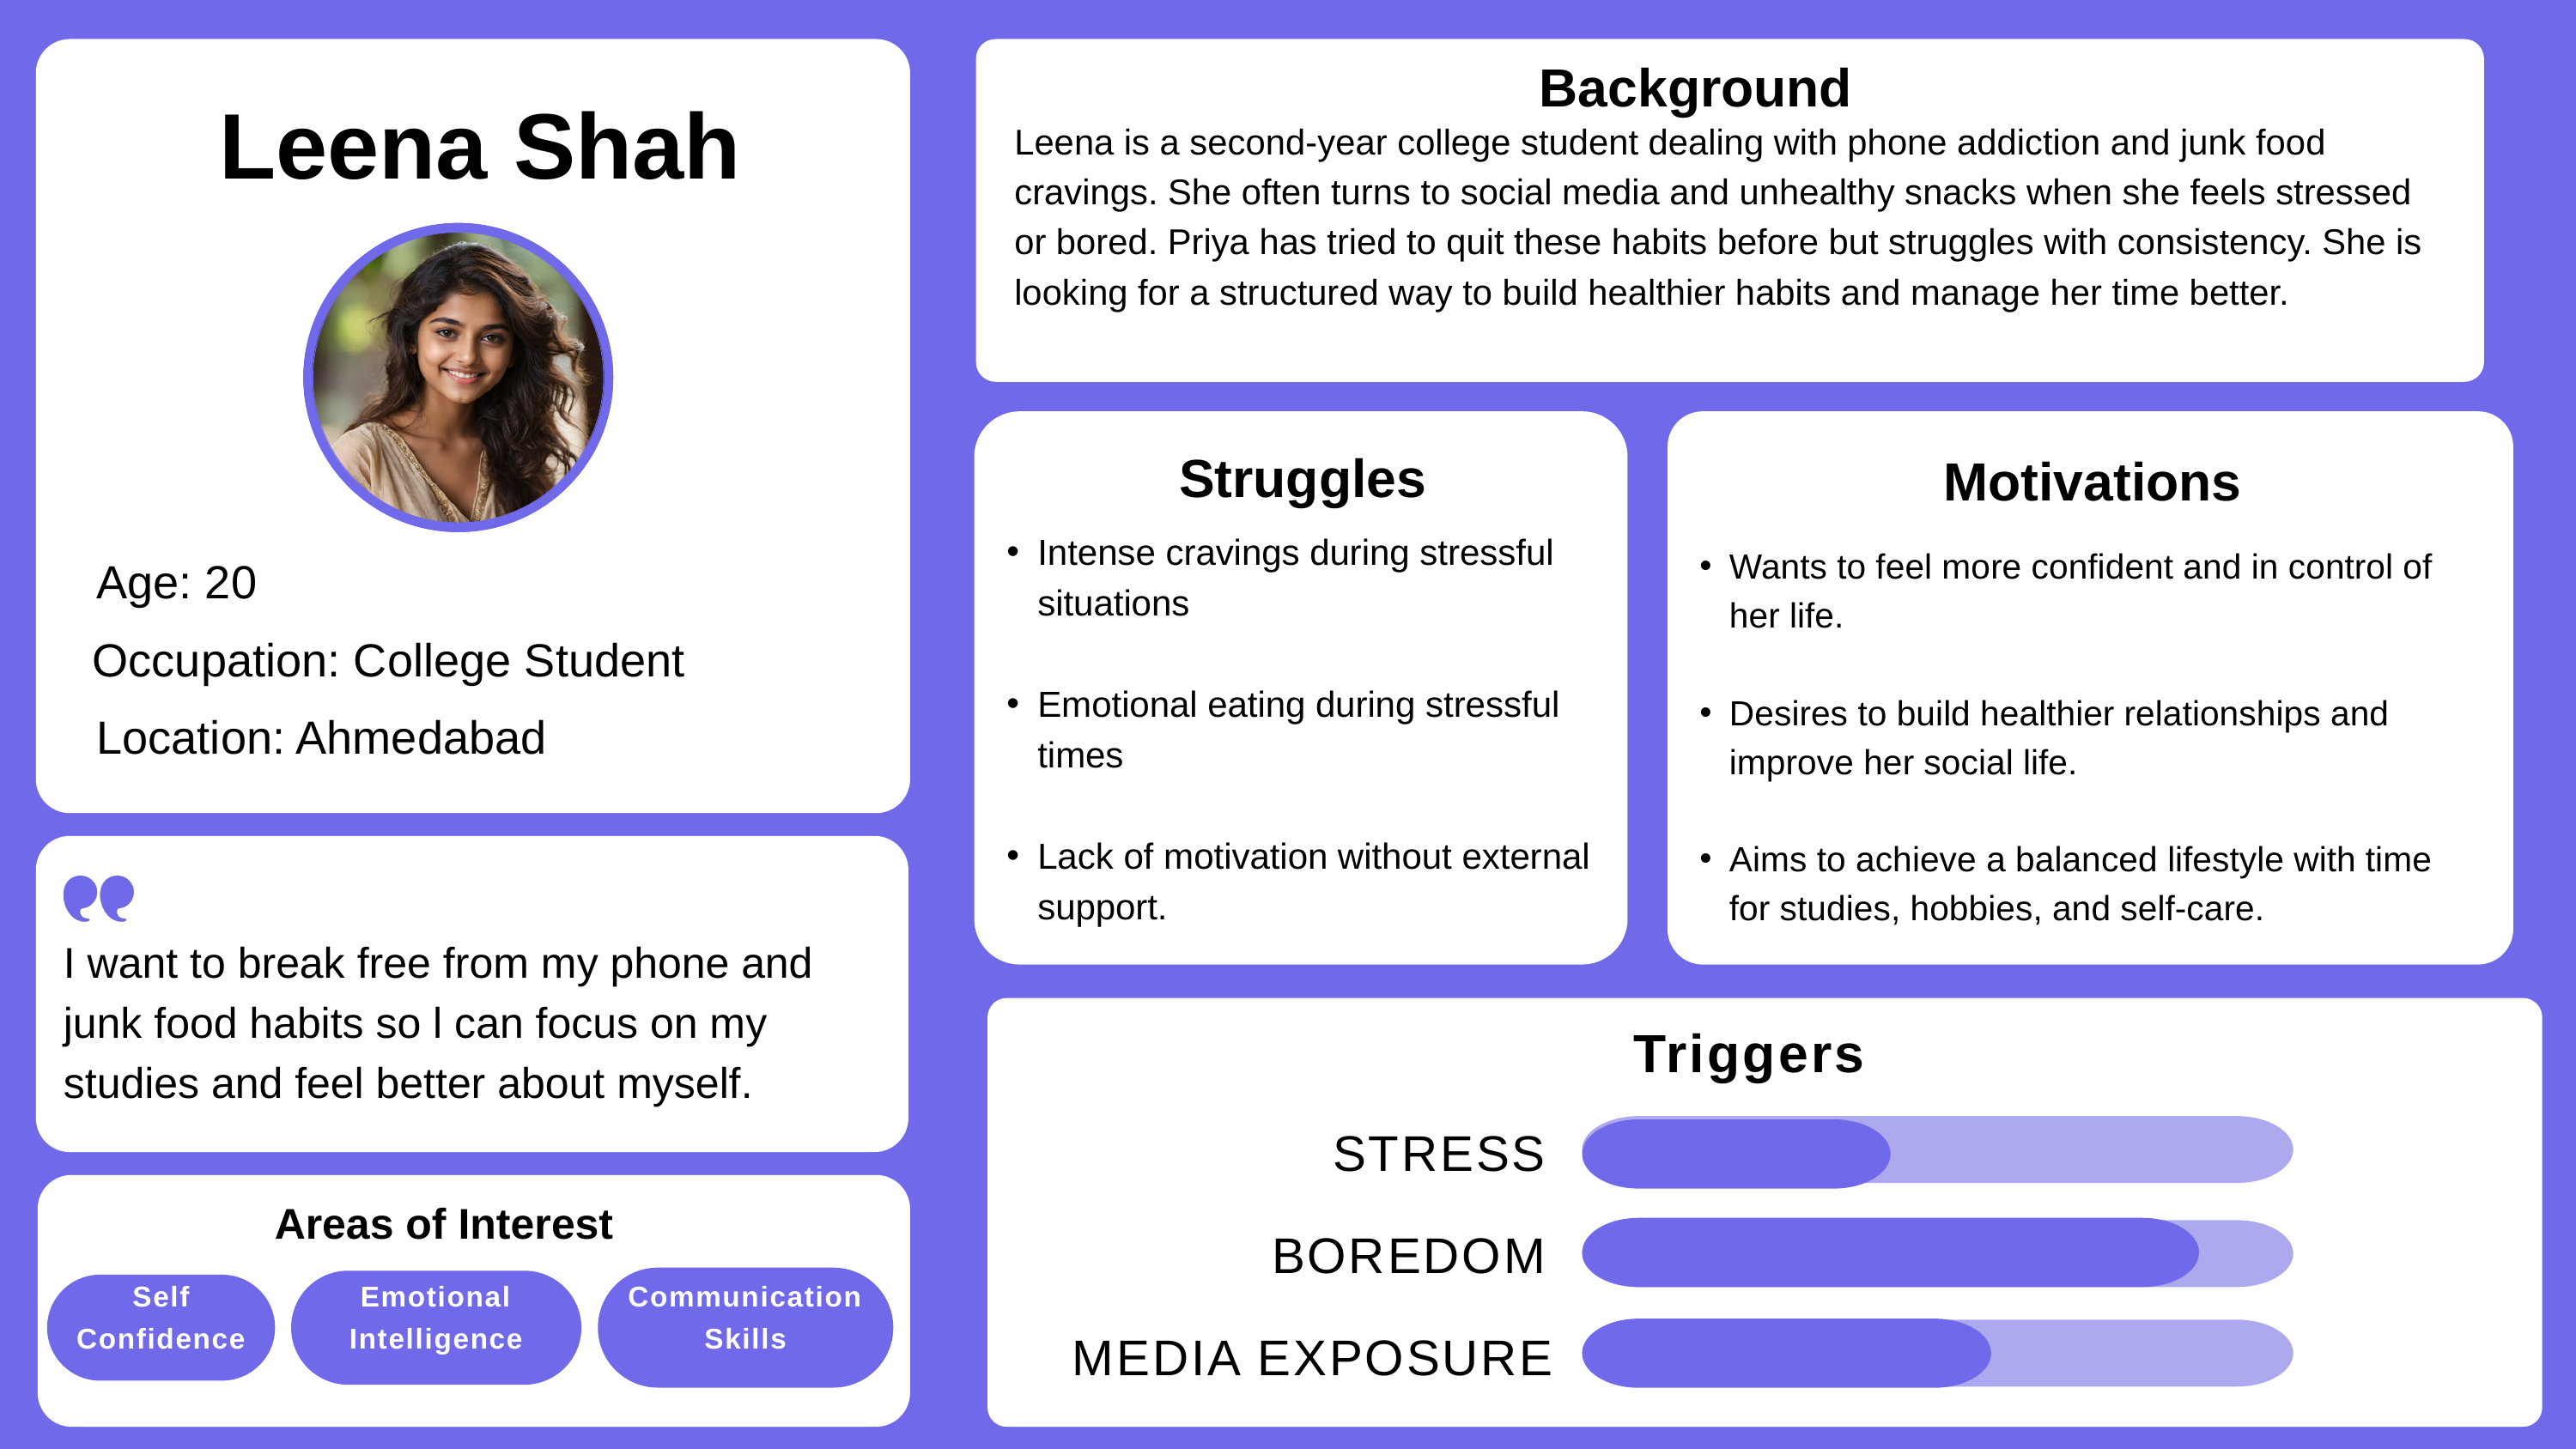

Background
Leena Shah
Leena is a second-year college student dealing with phone addiction and junk food cravings. She often turns to social media and unhealthy snacks when she feels stressed or bored. Priya has tried to quit these habits before but struggles with consistency. She is looking for a structured way to build healthier habits and manage her time better.

Motivations
﻿Wants to feel more confident and in control of her life.

Desires to build healthier relationships and improve her social life.

Aims to achieve a balanced lifestyle with time for studies, hobbies, and self-care.
Struggles
Intense cravings during stressful situations

Emotional eating during stressful times

Lack of motivation without external support.
Age: 20
Occupation: College Student
Location: Ahmedabad

I want to break free from my phone and junk food habits so l can focus on my studies and feel better about myself.

Triggers
STRESS

Areas of Interest
BOREDOM

Communication Skills

Emotional Intelligence

Self
Confidence
MEDIA EXPOSURE